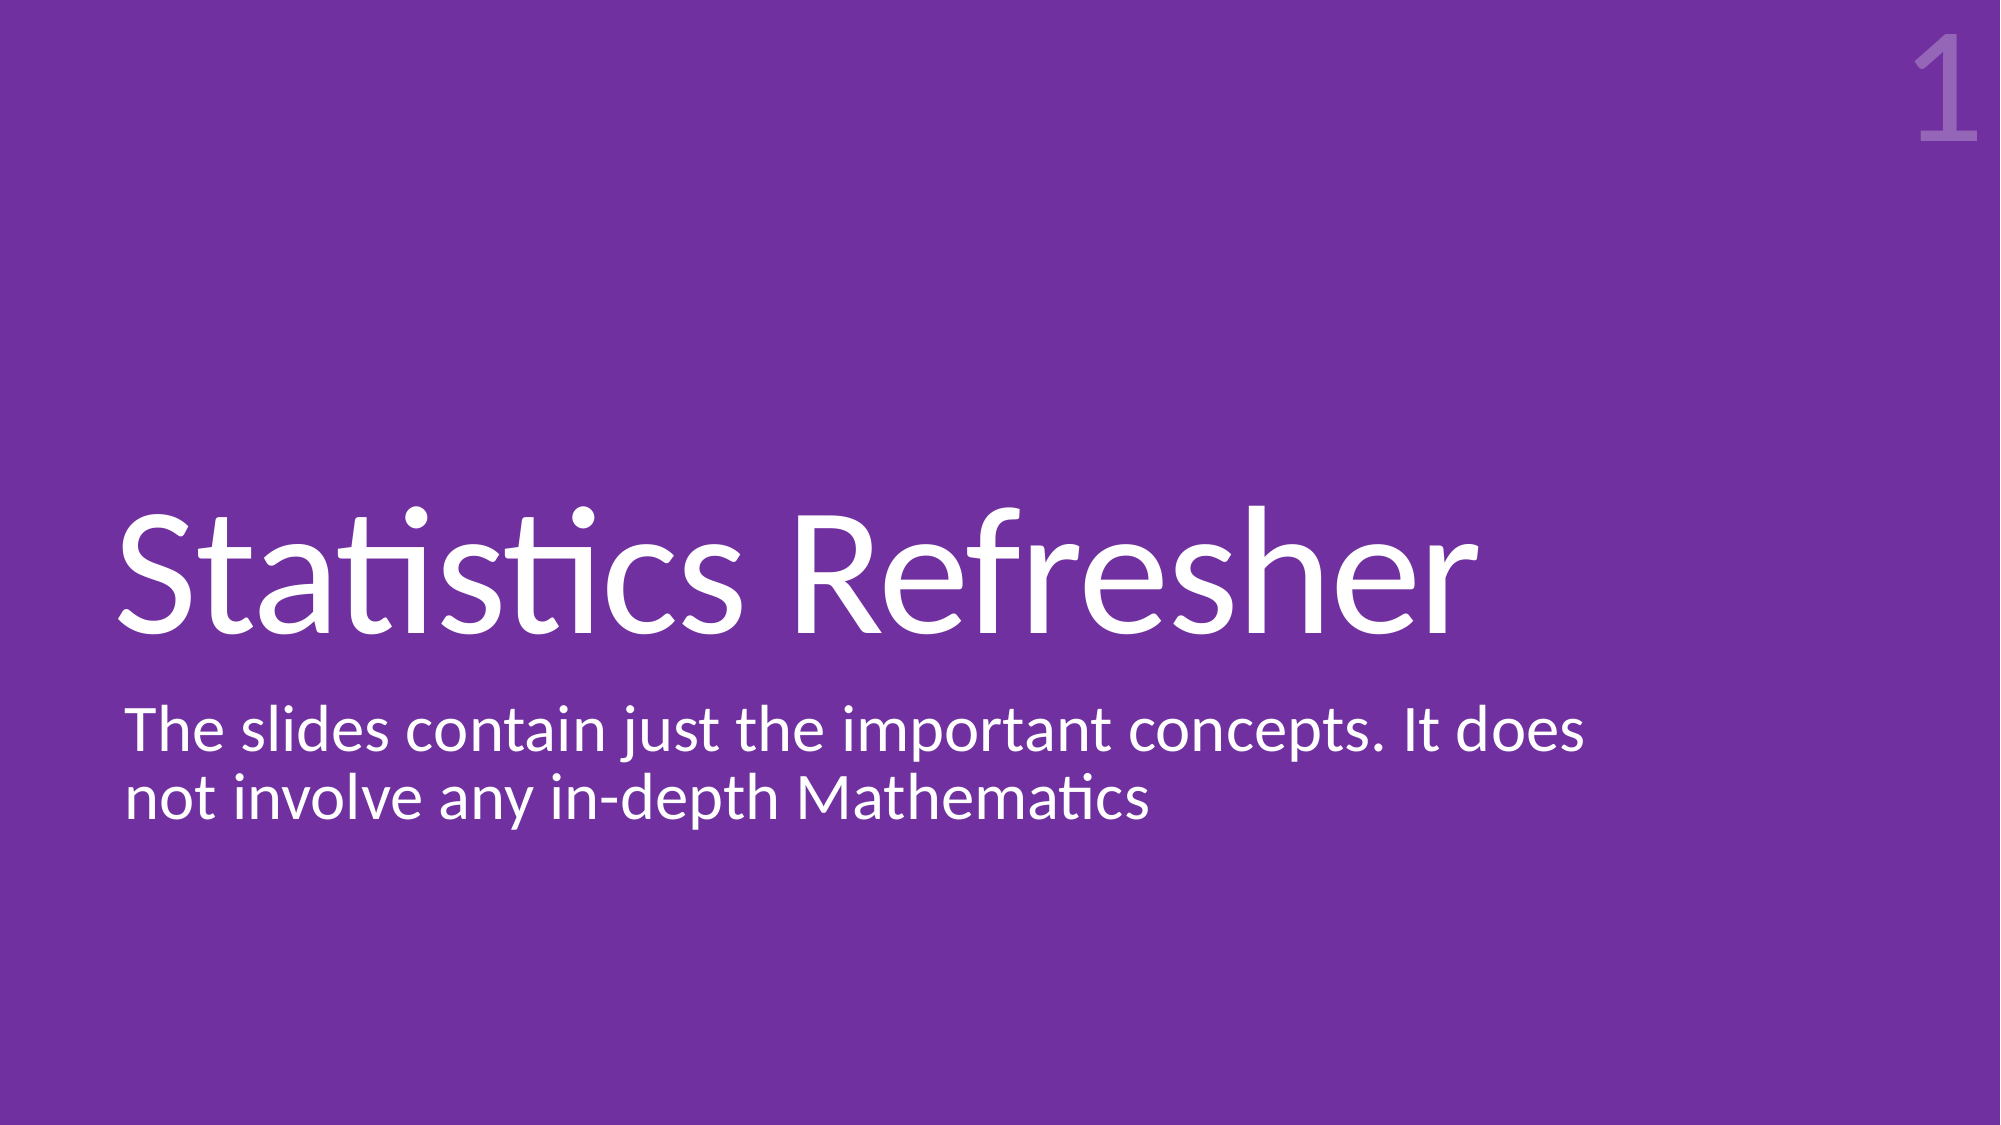

1
# Statistics Refresher
The slides contain just the important concepts. It does not involve any in-depth Mathematics